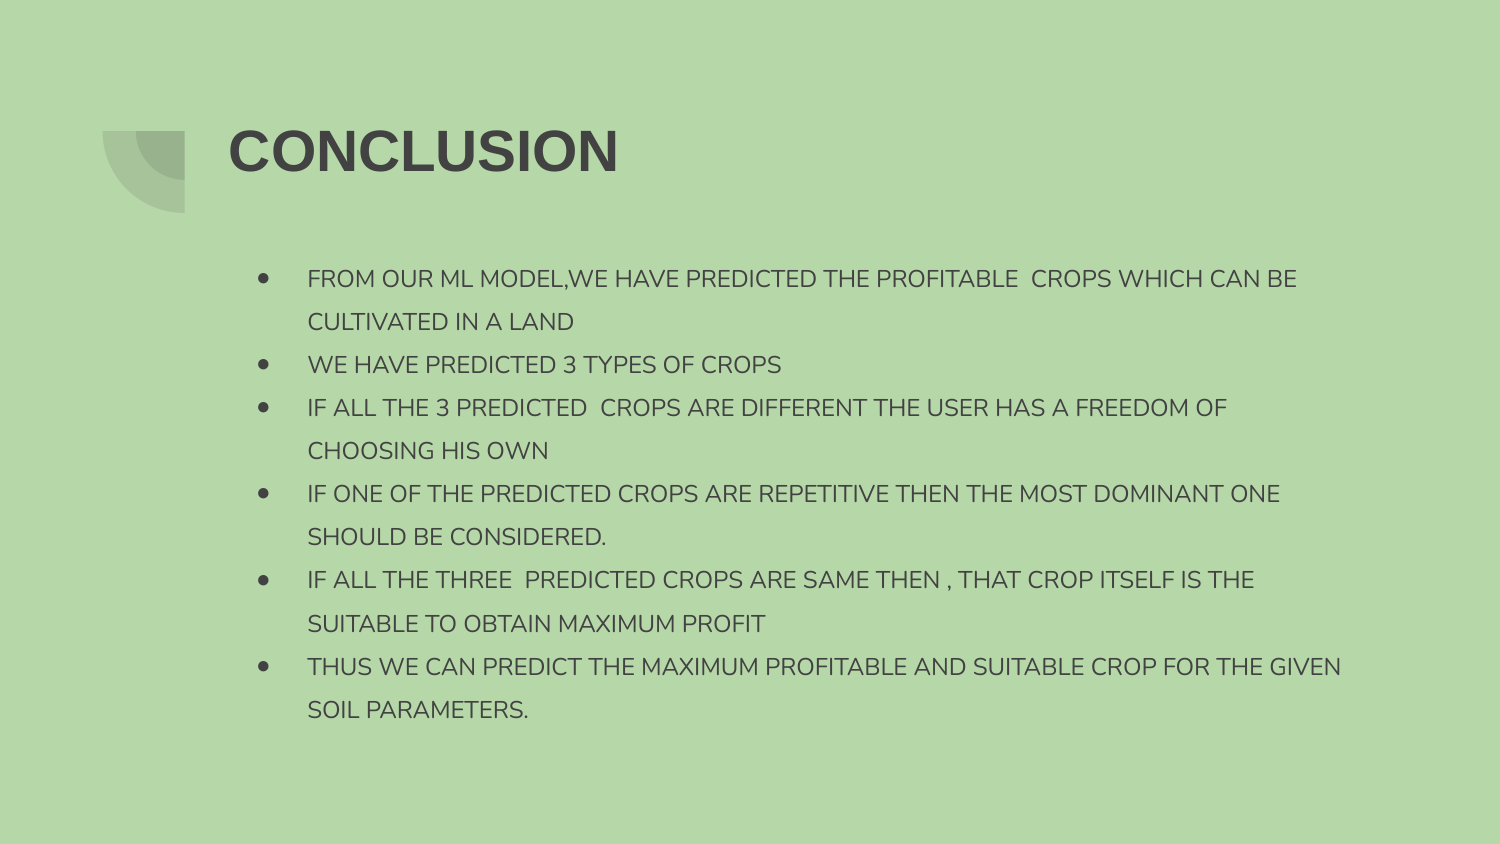

# CONCLUSION
FROM OUR ML MODEL,WE HAVE PREDICTED THE PROFITABLE  CROPS WHICH CAN BE CULTIVATED IN A LAND
WE HAVE PREDICTED 3 TYPES OF CROPS
IF ALL THE 3 PREDICTED  CROPS ARE DIFFERENT THE USER HAS A FREEDOM OF CHOOSING HIS OWN
IF ONE OF THE PREDICTED CROPS ARE REPETITIVE THEN THE MOST DOMINANT ONE SHOULD BE CONSIDERED.
IF ALL THE THREE  PREDICTED CROPS ARE SAME THEN , THAT CROP ITSELF IS THE SUITABLE TO OBTAIN MAXIMUM PROFIT
THUS WE CAN PREDICT THE MAXIMUM PROFITABLE AND SUITABLE CROP FOR THE GIVEN SOIL PARAMETERS.